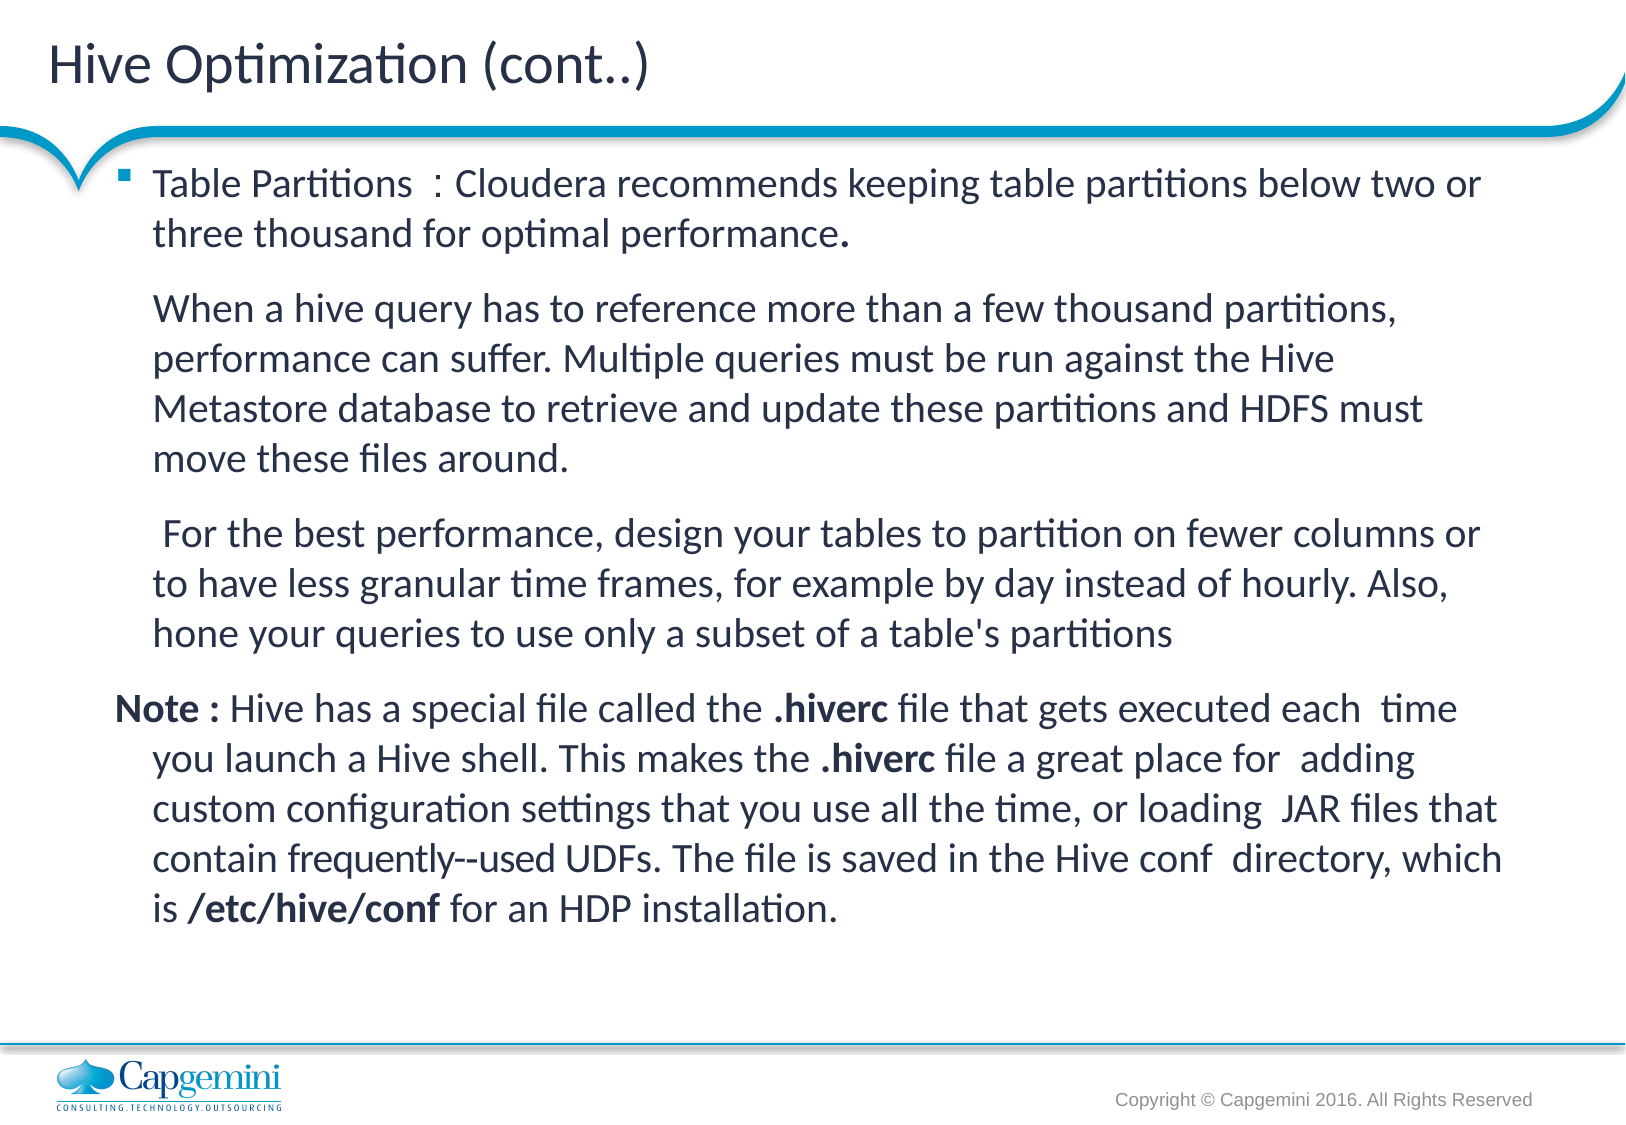

# Hive Optimization (cont..)
Table Partitions  : Cloudera recommends keeping table partitions below two or three thousand for optimal performance.
    When a hive query has to reference more than a few thousand partitions, performance can suffer. Multiple queries must be run against the Hive Metastore database to retrieve and update these partitions and HDFS must move these files around.
     For the best performance, design your tables to partition on fewer columns or to have less granular time frames, for example by day instead of hourly. Also, hone your queries to use only a subset of a table's partitions
Note : Hive has a special file called the .hiverc file that gets executed each  time you launch a Hive shell. This makes the .hiverc file a great place for  adding custom configuration settings that you use all the time, or loading  JAR files that contain frequently-­‐used UDFs. The file is saved in the Hive conf  directory, which is /etc/hive/conf for an HDP installation.